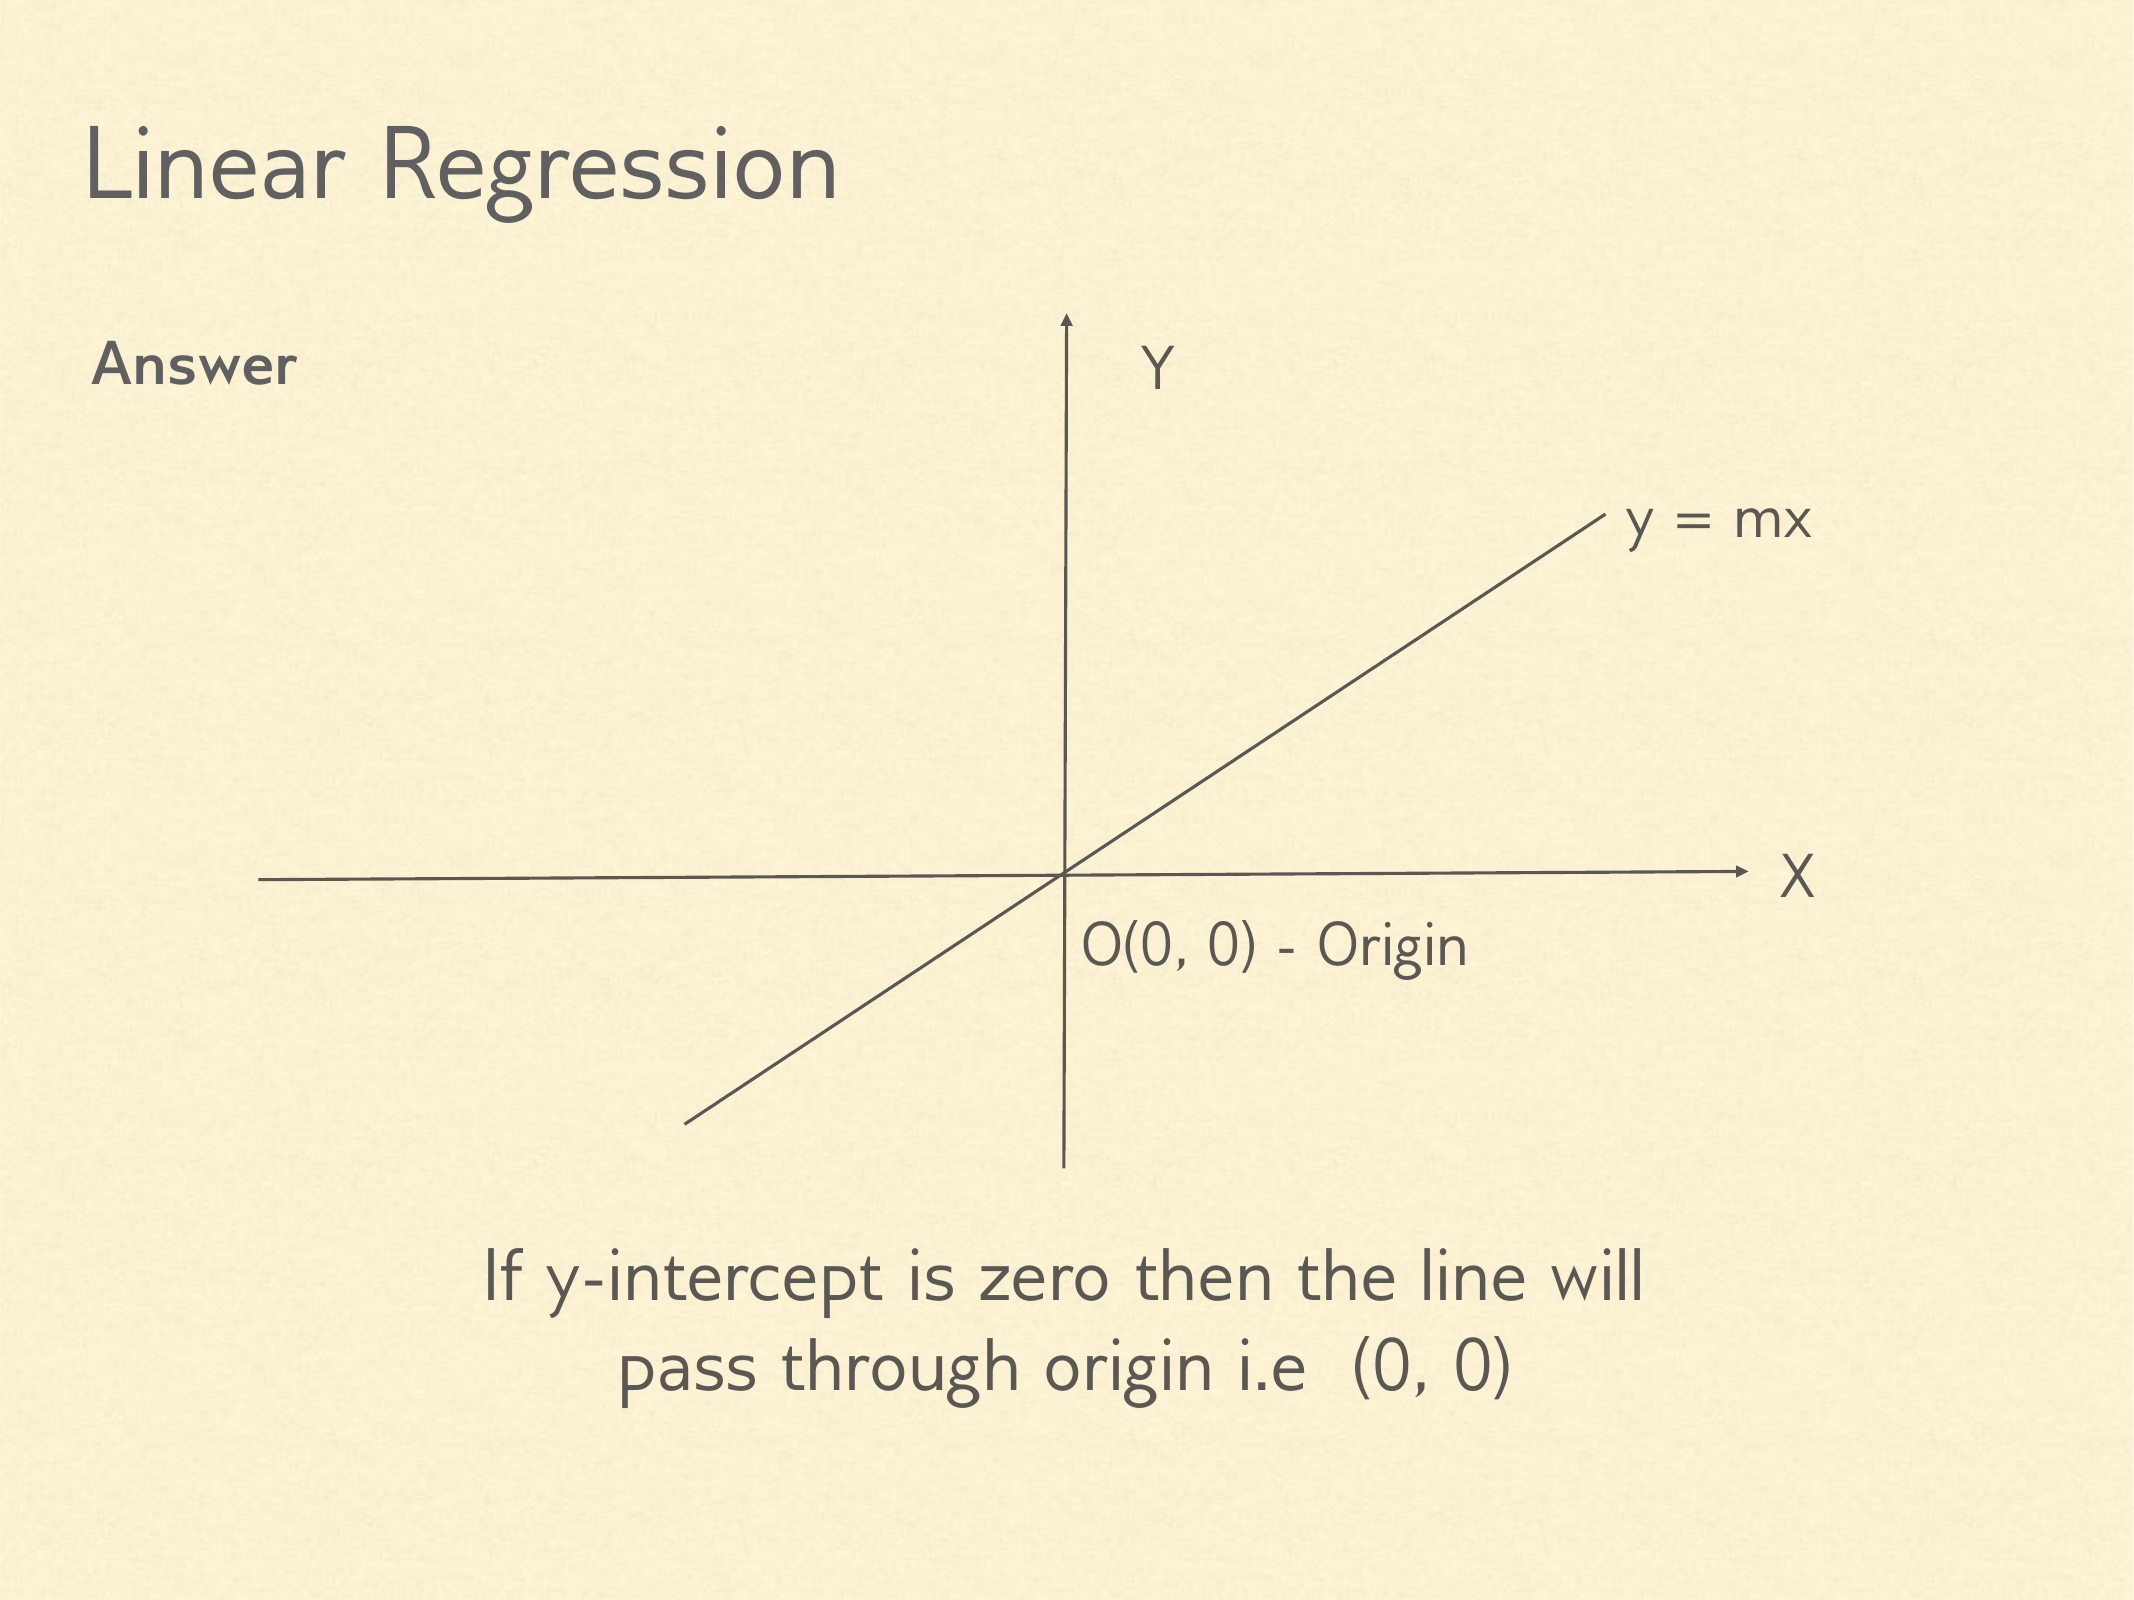

Linear Regression
Answer

Y
y = mx
X
O(0, 0) - Origin
If y-intercept is zero then the line will pass through origin i.e  (0, 0)